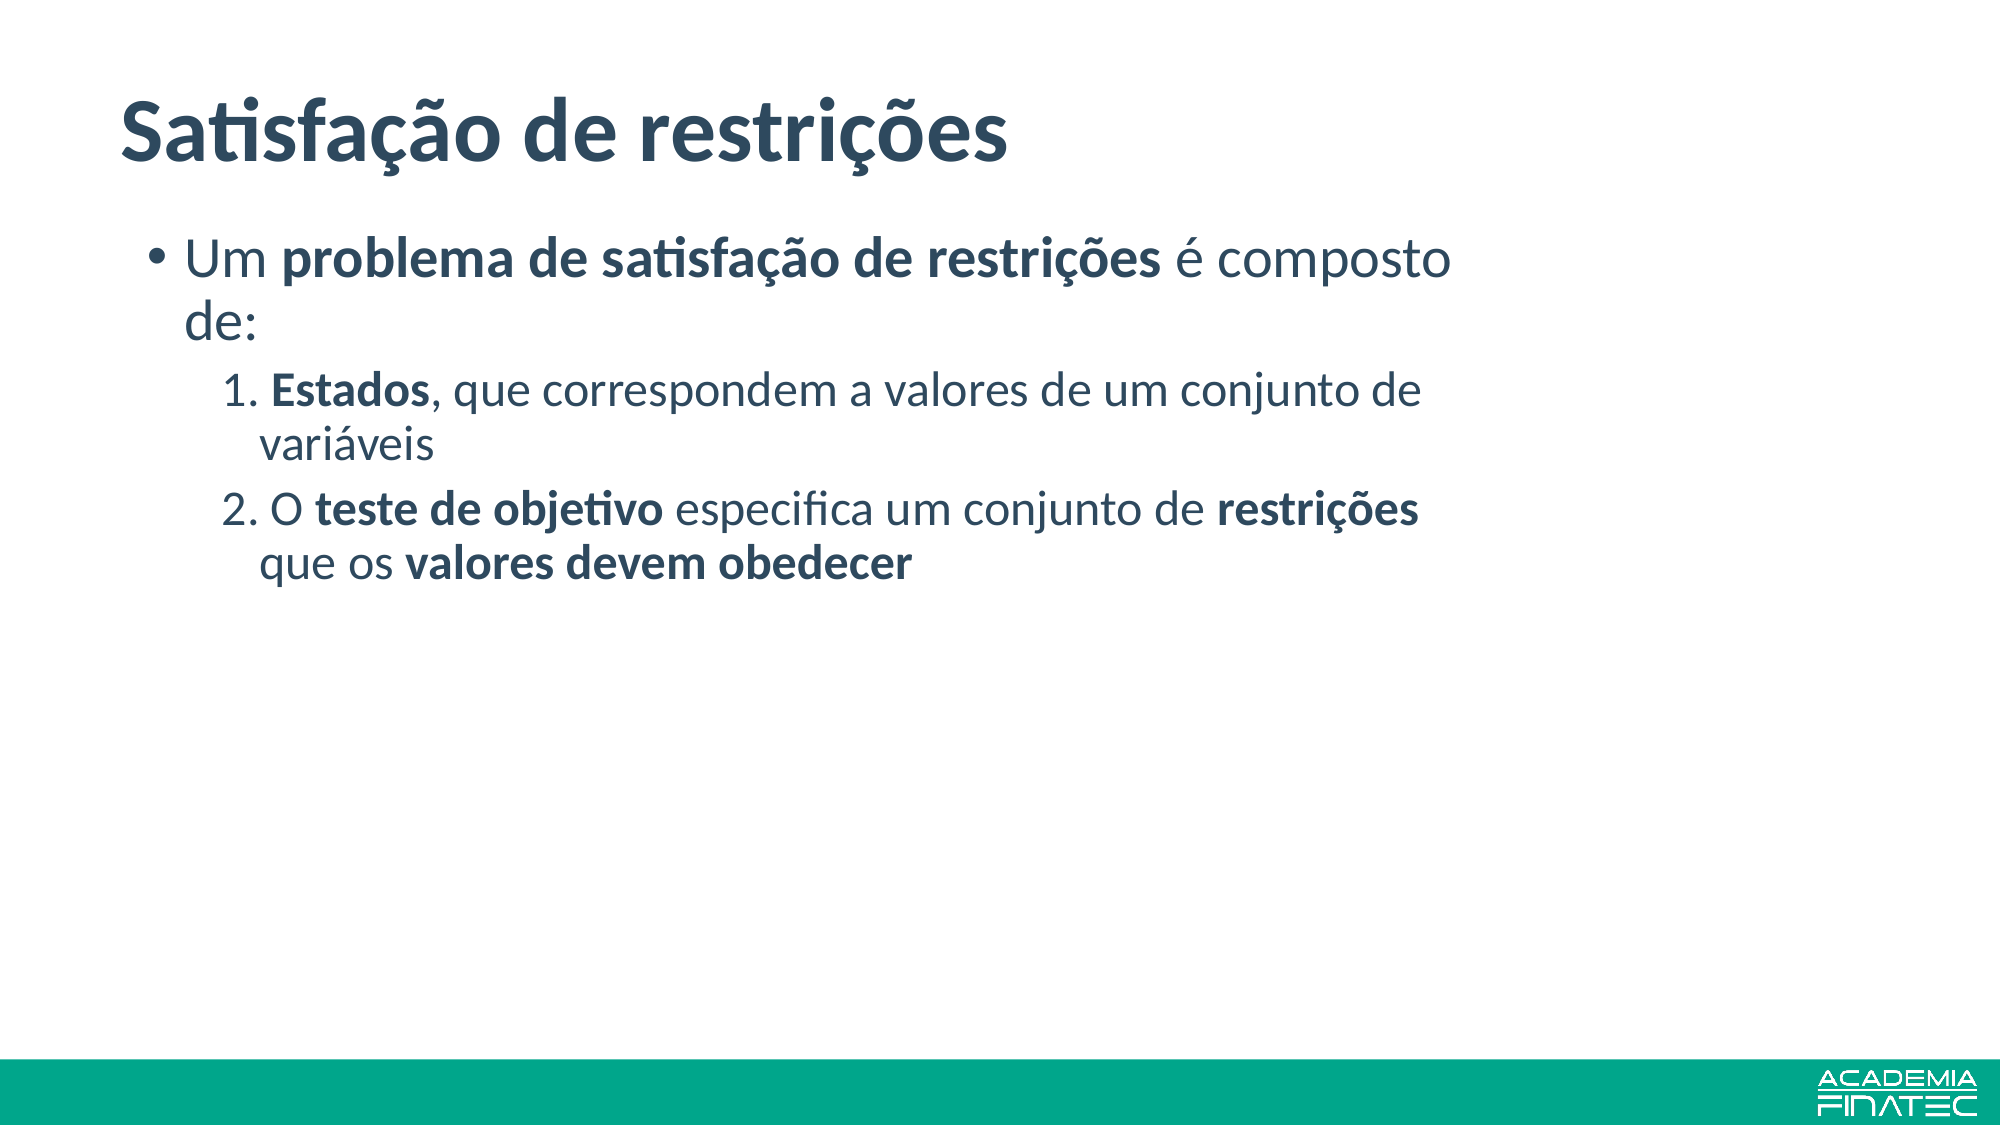

# Satisfação de restrições
Um problema de satisfação de restrições é composto de:
1. Estados, que correspondem a valores de um conjunto de variáveis
2. O teste de objetivo especifica um conjunto de restrições que os valores devem obedecer